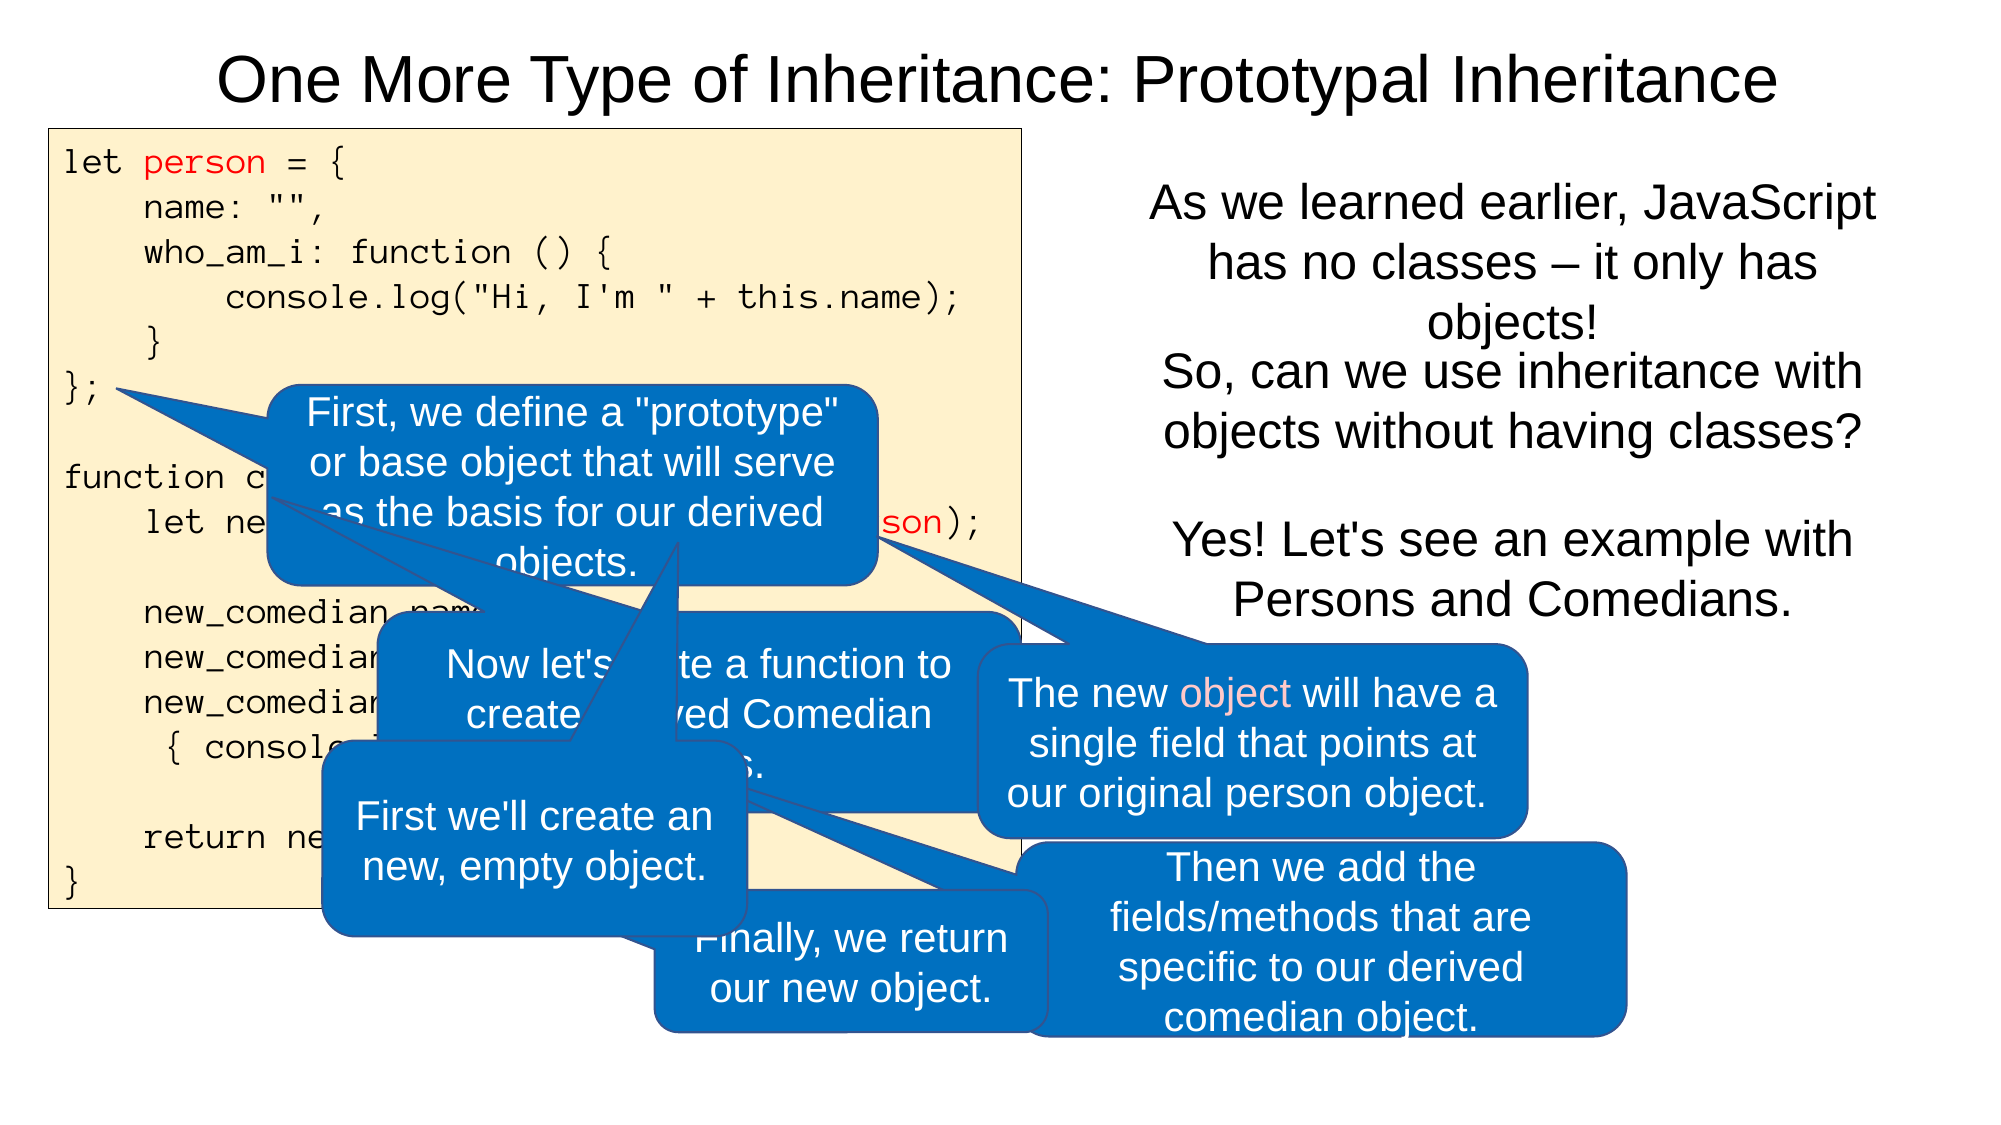

# One More Type of Inheritance: Prototypal Inheritance
let person = {
    name: "",
    who_am_i: function () {
        console.log("Hi, I'm " + this.name);
    }
};

function create_comedian(name,joke) {
    let new_comedian = Object.create(person);

    new_comedian.name = name;
    new_comedian.joke = joke
    new_comedian.tell_joke = function ()
     { console.log("My joke: " + joke); }

    return new_comedian
}
As we learned earlier, JavaScript has no classes – it only has objects!
So, can we use inheritance with objects without having classes?
First, we define a "prototype" or base object that will serve as the basis for our derived objects.
Yes! Let's see an example with Persons and Comedians.
Now let's write a function to create derived Comedian objects.
The new object will have a single field that points at our original person object.
First we'll create an new, empty object.
Then we add the fields/methods that are specific to our derived comedian object.
Finally, we return our new object.